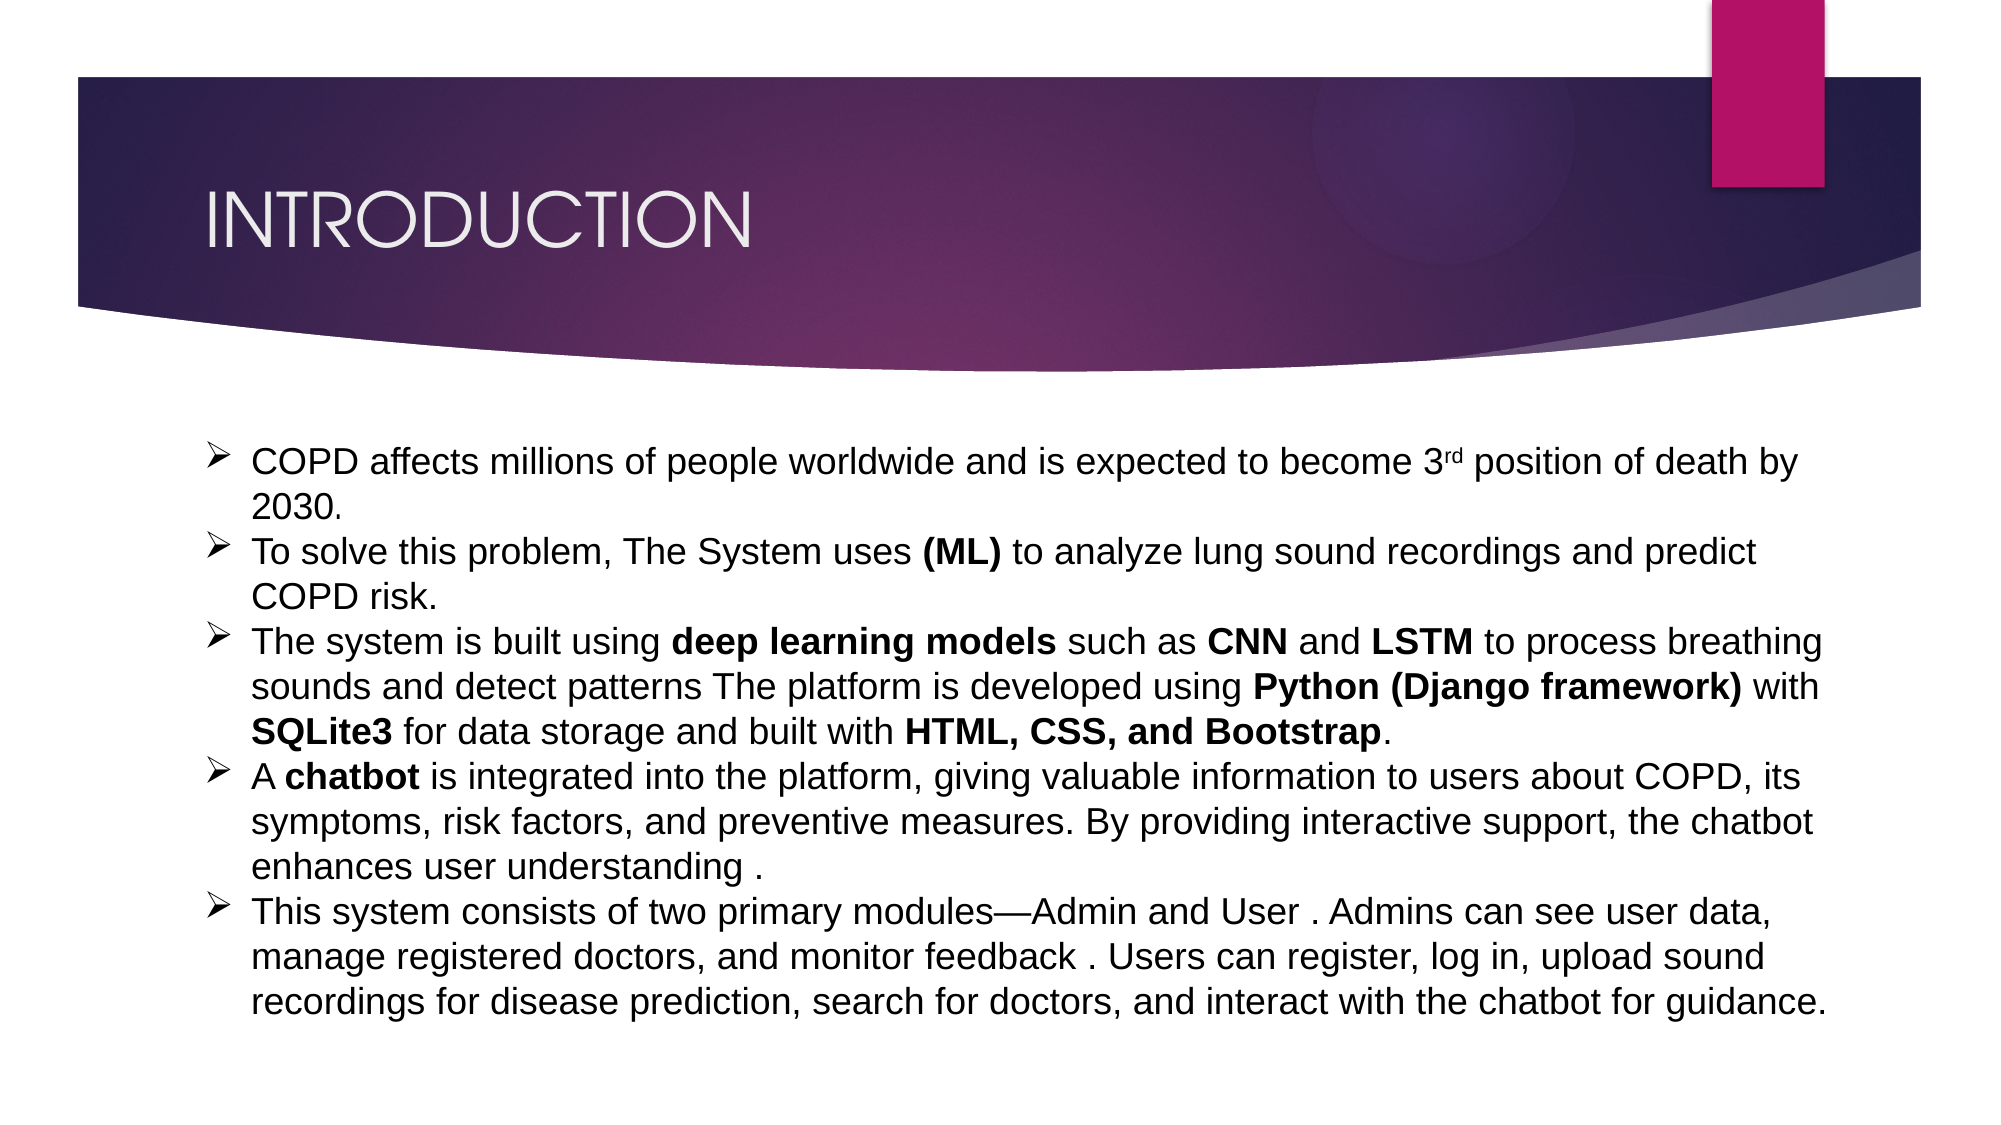

# INTRODUCTION
COPD affects millions of people worldwide and is expected to become 3rd position of death by 2030.
To solve this problem, The System uses (ML) to analyze lung sound recordings and predict COPD risk.
The system is built using deep learning models such as CNN and LSTM to process breathing sounds and detect patterns The platform is developed using Python (Django framework) with SQLite3 for data storage and built with HTML, CSS, and Bootstrap.
A chatbot is integrated into the platform, giving valuable information to users about COPD, its symptoms, risk factors, and preventive measures. By providing interactive support, the chatbot enhances user understanding .
This system consists of two primary modules—Admin and User . Admins can see user data, manage registered doctors, and monitor feedback . Users can register, log in, upload sound recordings for disease prediction, search for doctors, and interact with the chatbot for guidance.